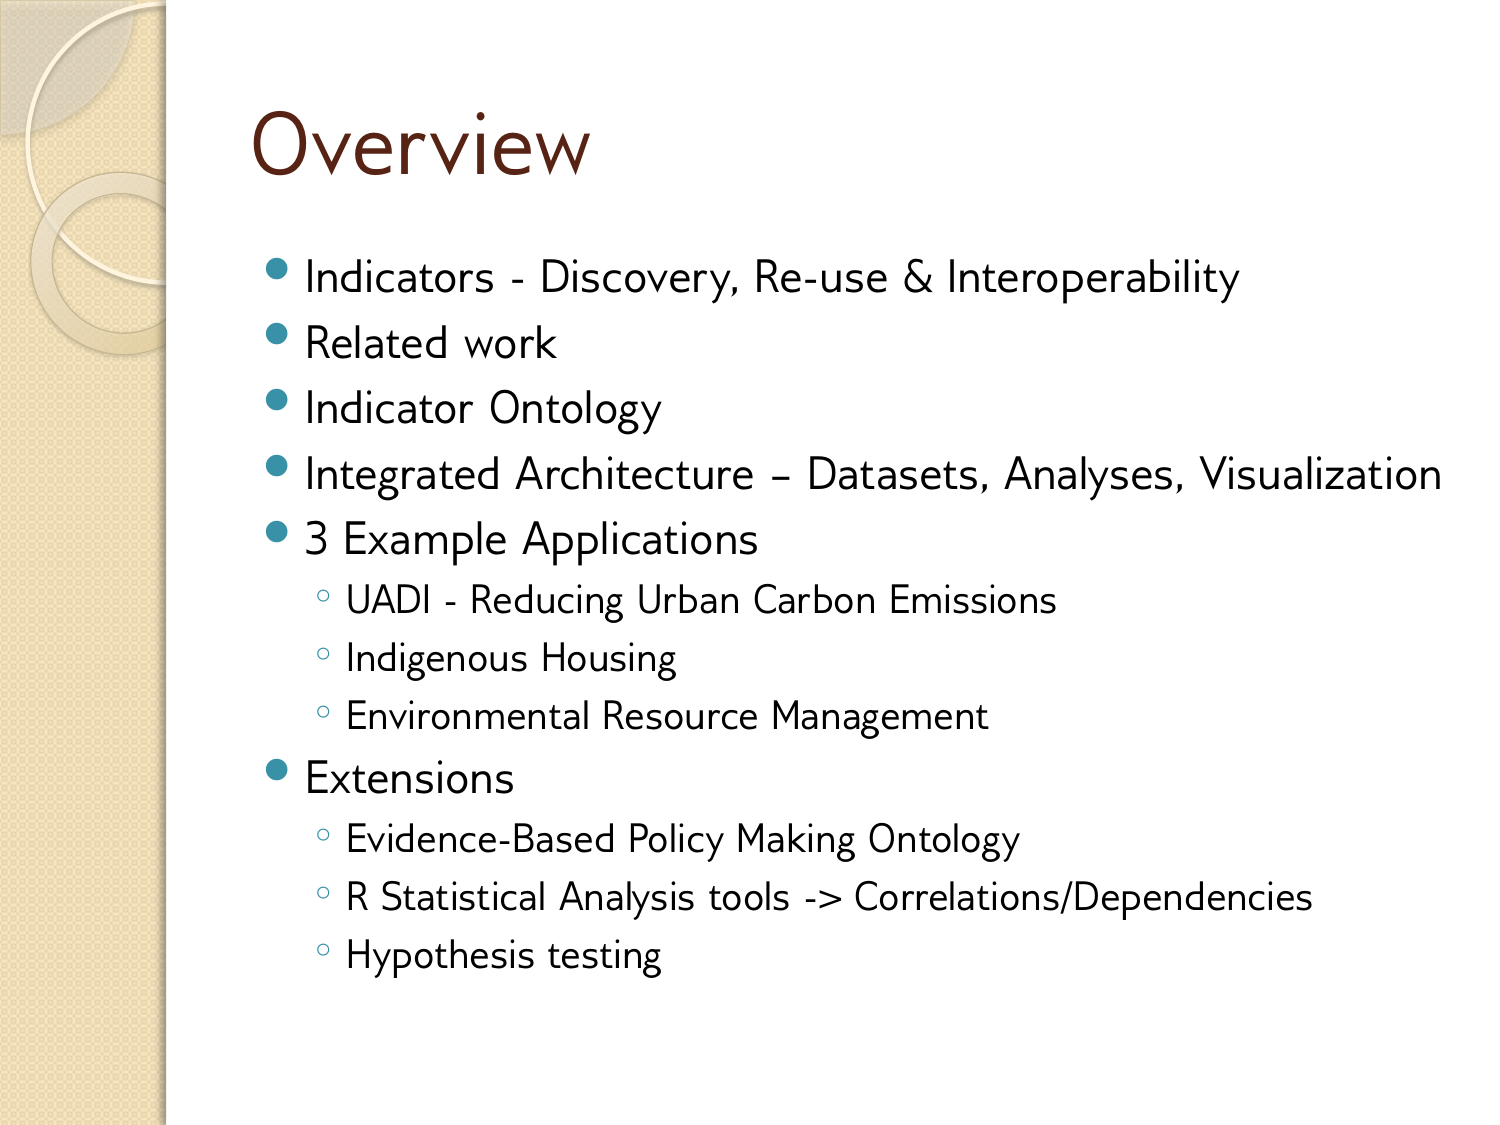

# Overview
Indicators - Discovery, Re-use & Interoperability
Related work
Indicator Ontology
Integrated Architecture – Datasets, Analyses, Visualization
3 Example Applications
UADI - Reducing Urban Carbon Emissions
Indigenous Housing
Environmental Resource Management
Extensions
Evidence-Based Policy Making Ontology
R Statistical Analysis tools -> Correlations/Dependencies
Hypothesis testing